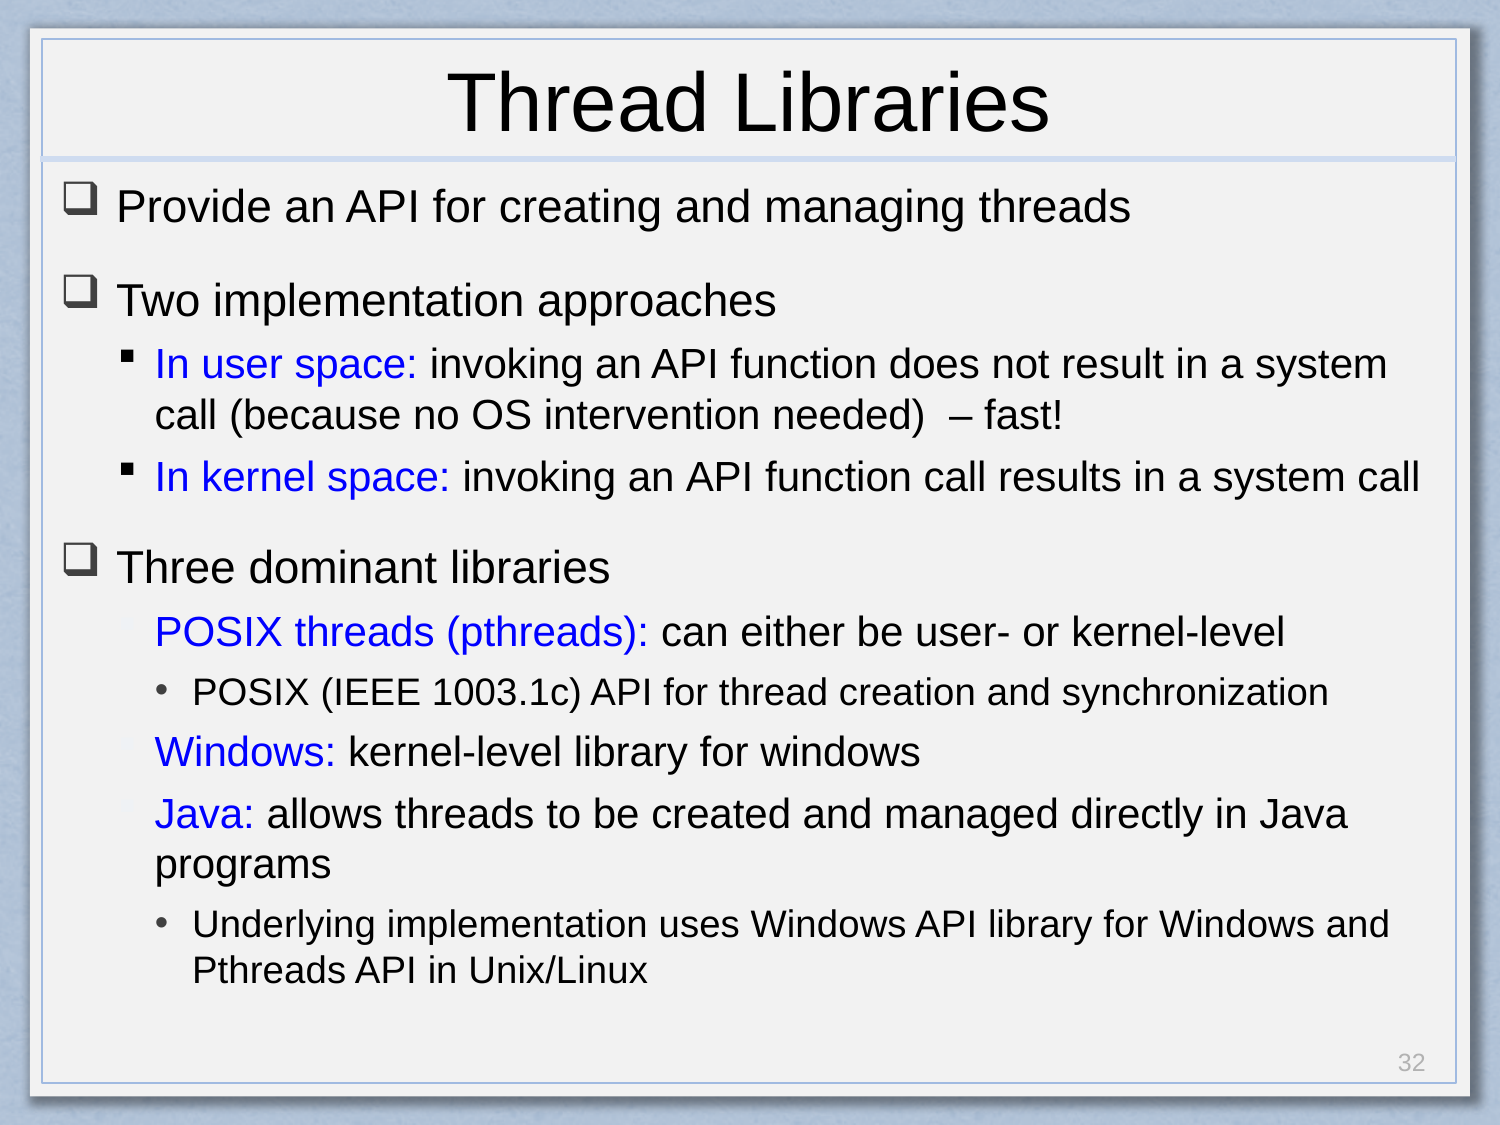

# Thread Libraries
Provide an API for creating and managing threads
Two implementation approaches
In user space: invoking an API function does not result in a system call (because no OS intervention needed)  – fast!
In kernel space: invoking an API function call results in a system call
Three dominant libraries
POSIX threads (pthreads): can either be user- or kernel-level
POSIX (IEEE 1003.1c) API for thread creation and synchronization
Windows: kernel-level library for windows
Java: allows threads to be created and managed directly in Java programs
Underlying implementation uses Windows API library for Windows and Pthreads API in Unix/Linux
32